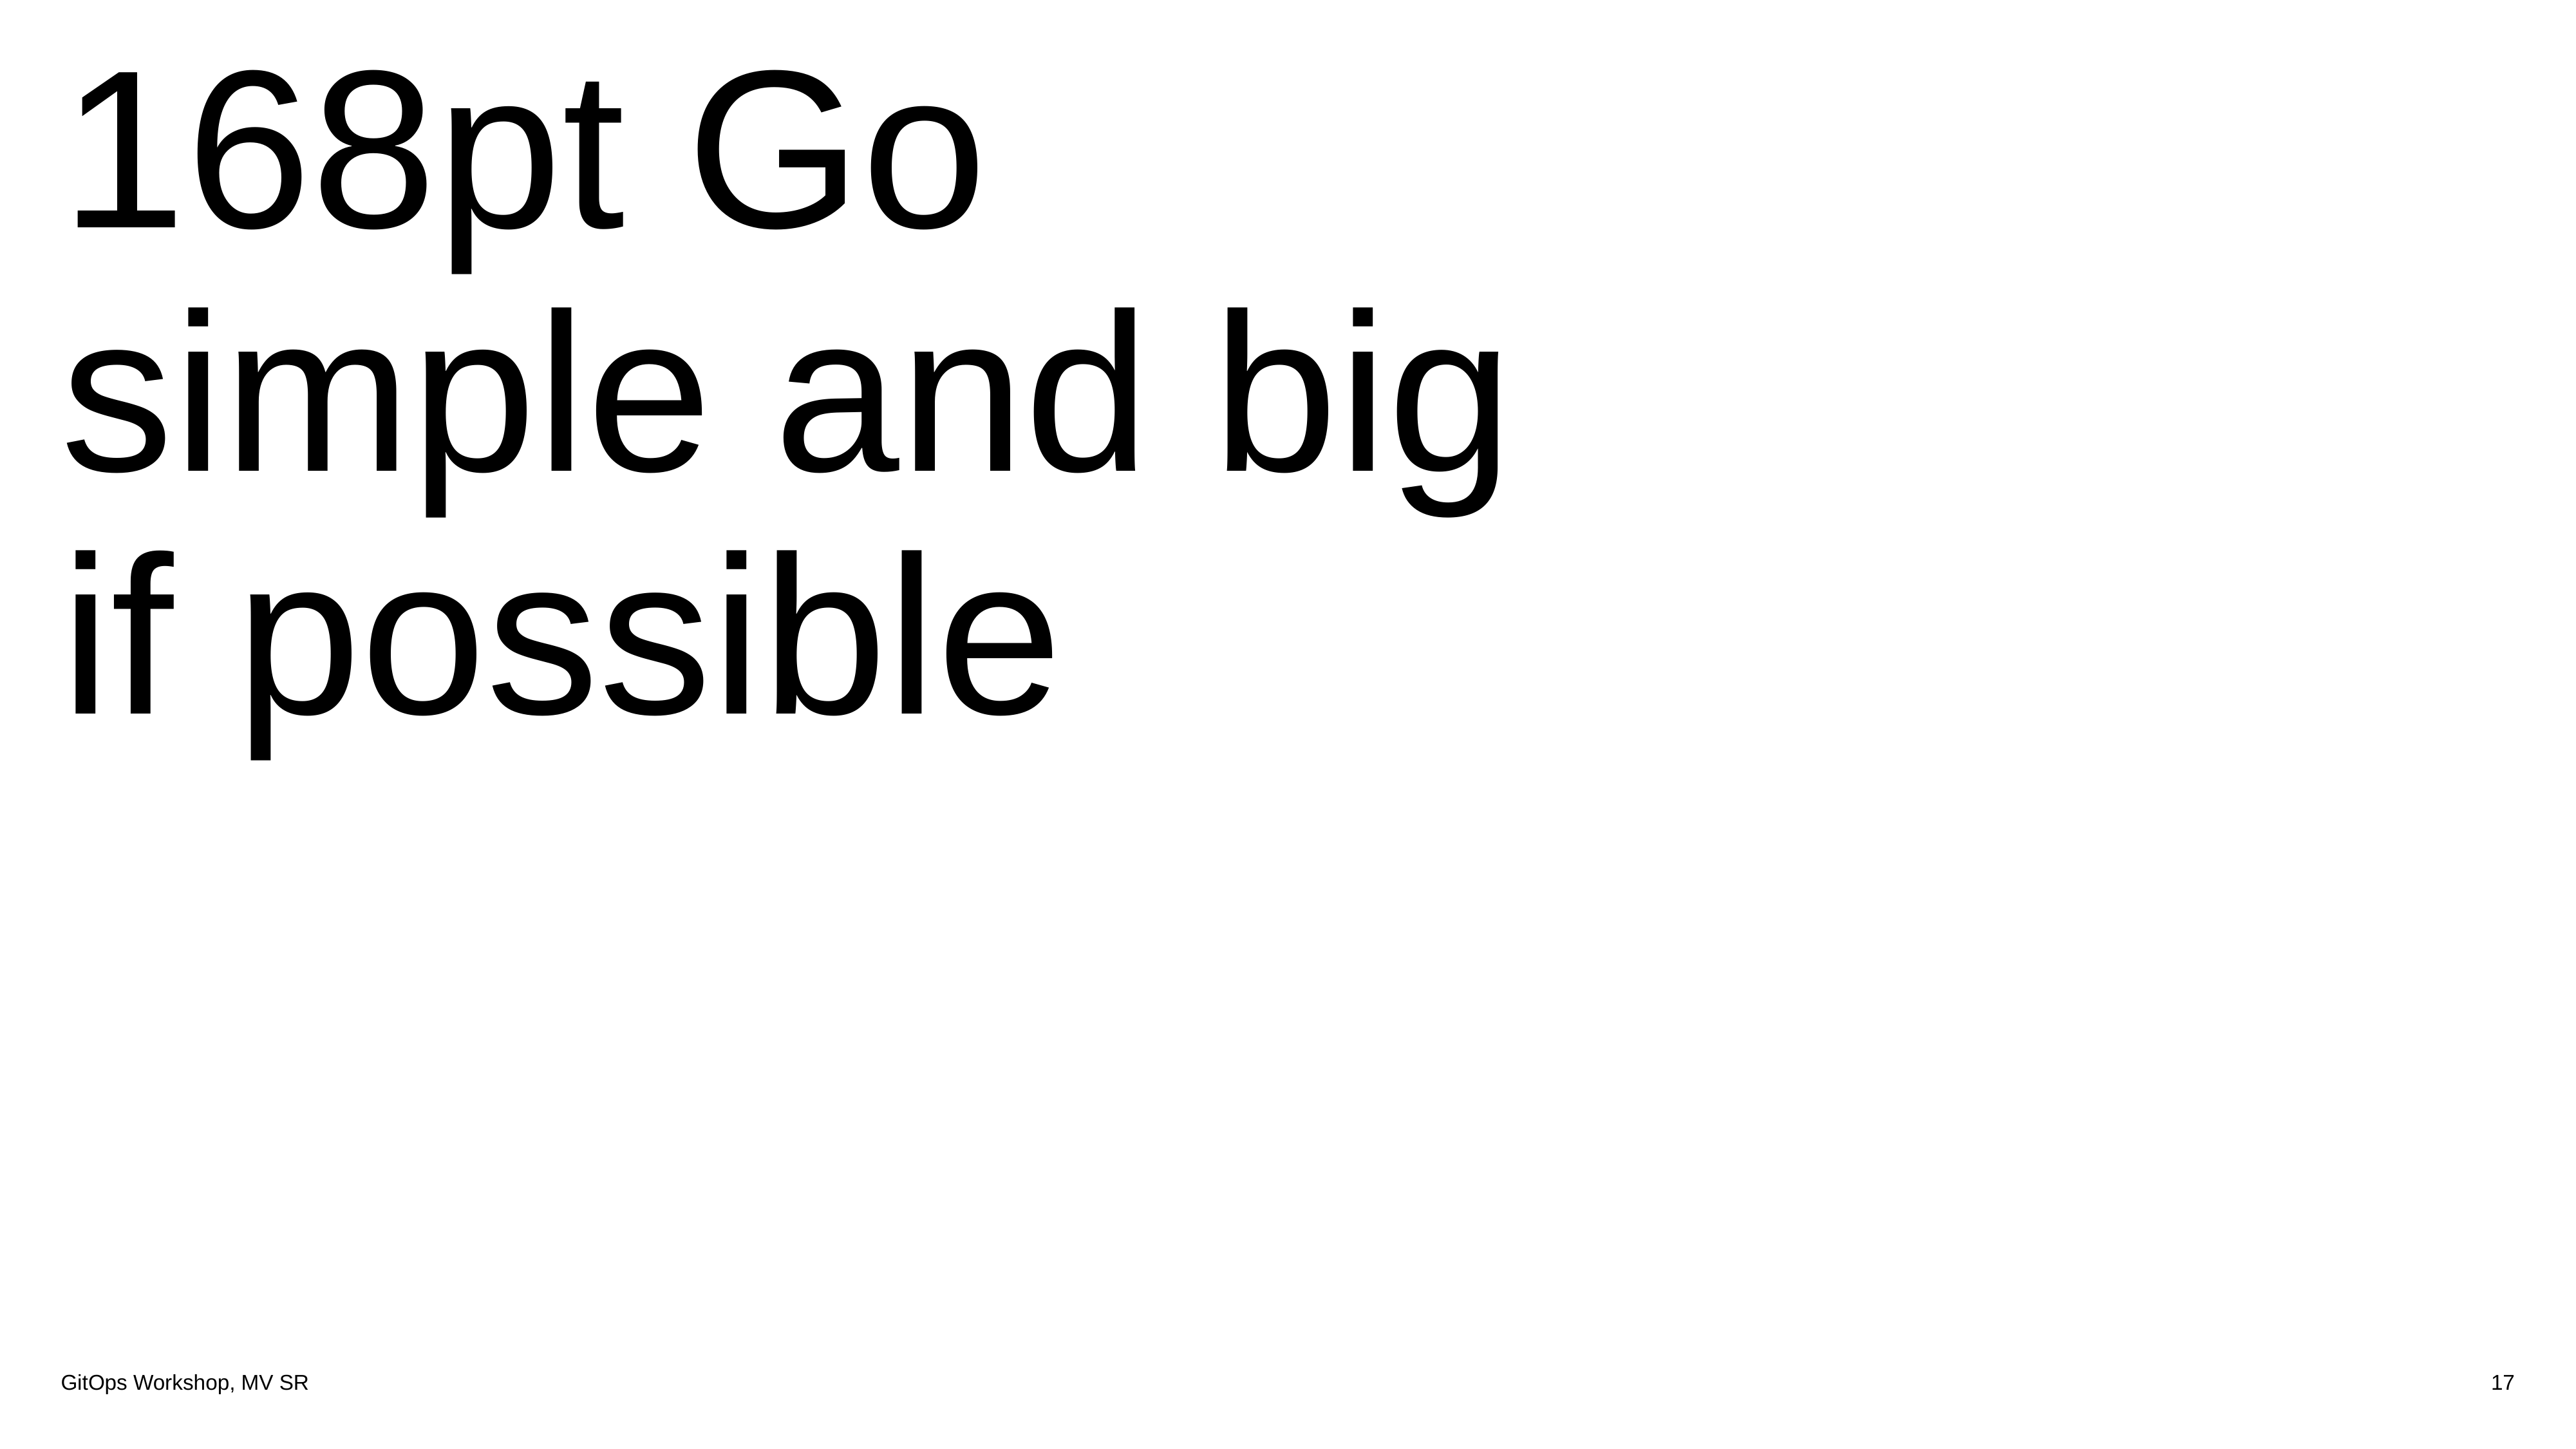

# 168pt Go simple and big if possible
GitOps Workshop, MV SR
17